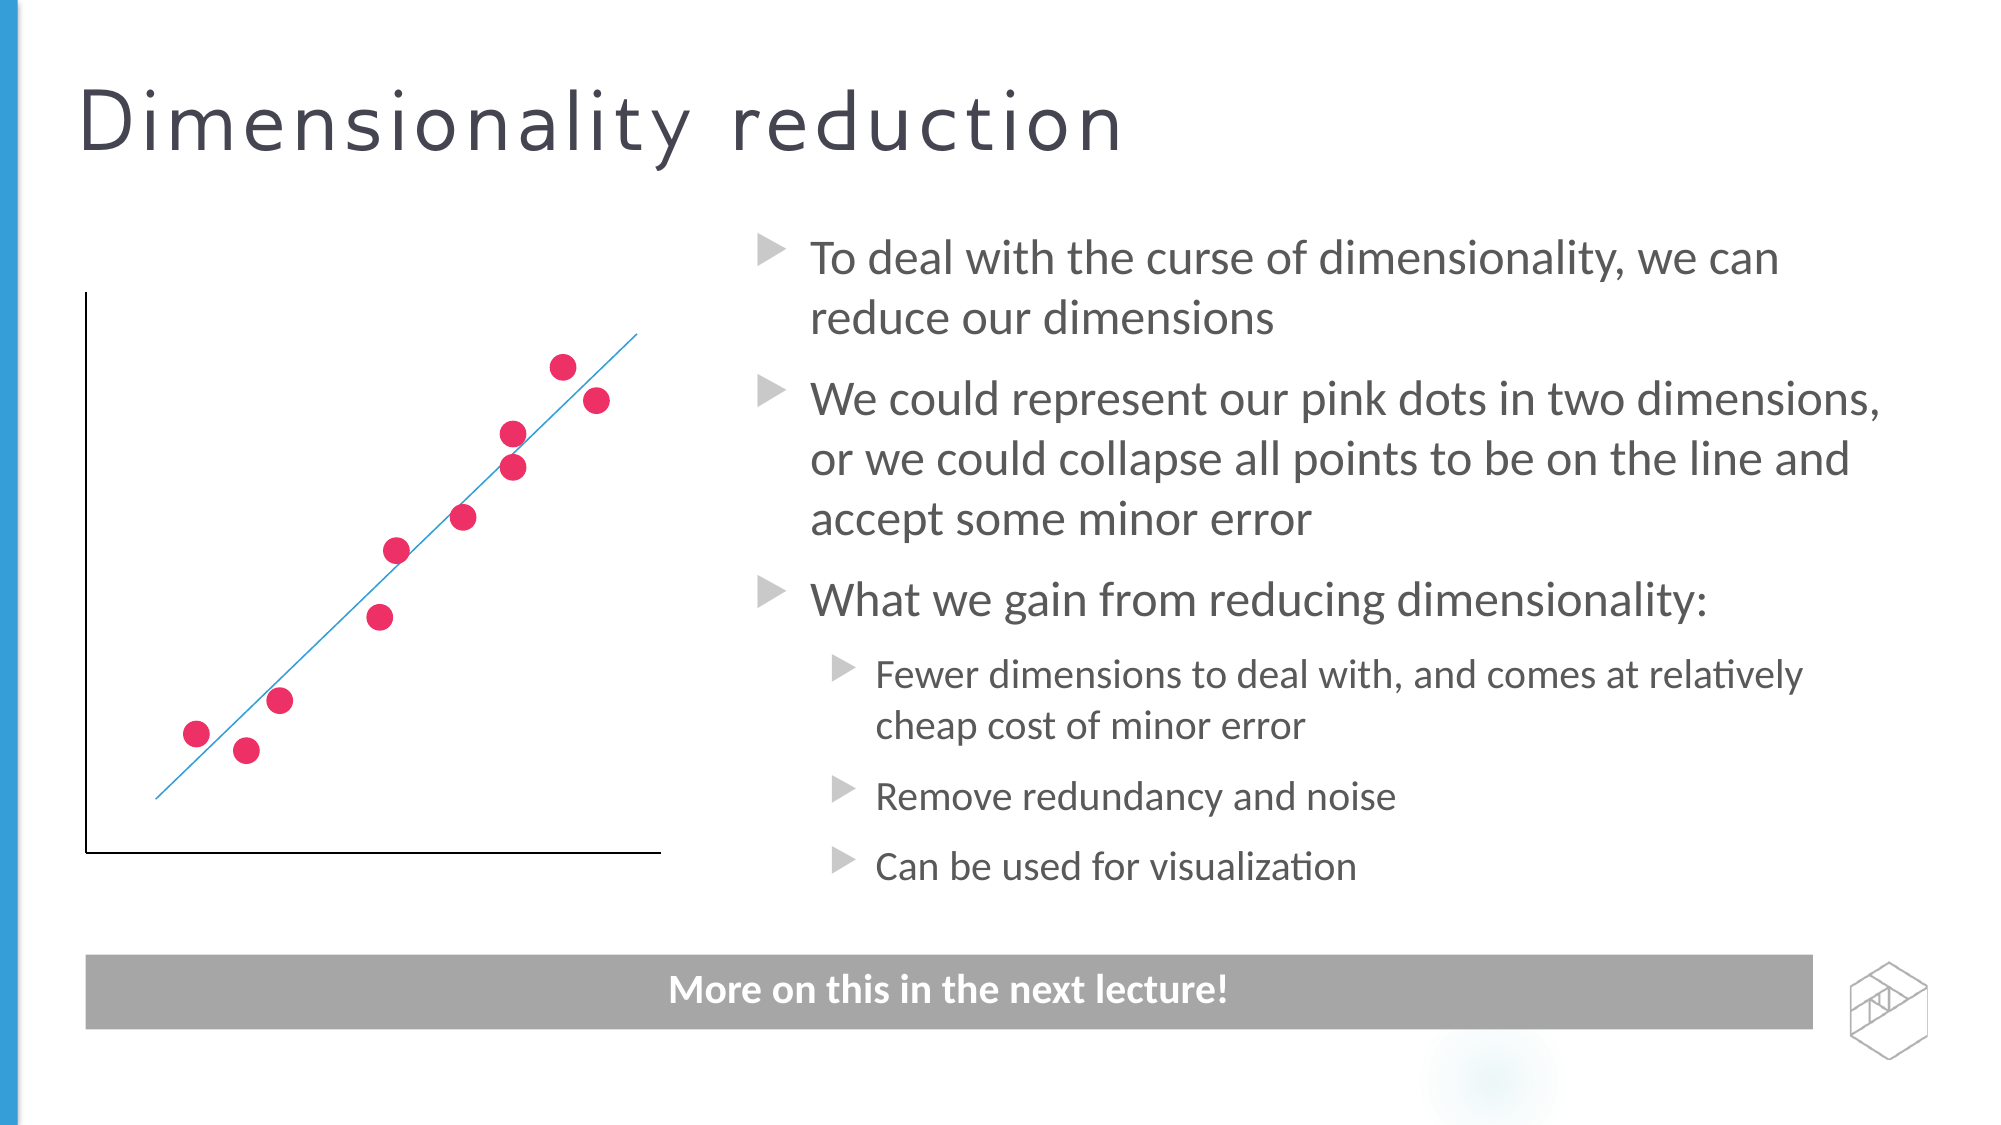

# Dimensionality reduction
To deal with the curse of dimensionality, we can reduce our dimensions
We could represent our pink dots in two dimensions, or we could collapse all points to be on the line and accept some minor error
What we gain from reducing dimensionality:
Fewer dimensions to deal with, and comes at relatively cheap cost of minor error
Remove redundancy and noise
Can be used for visualization

More on this in the next lecture!